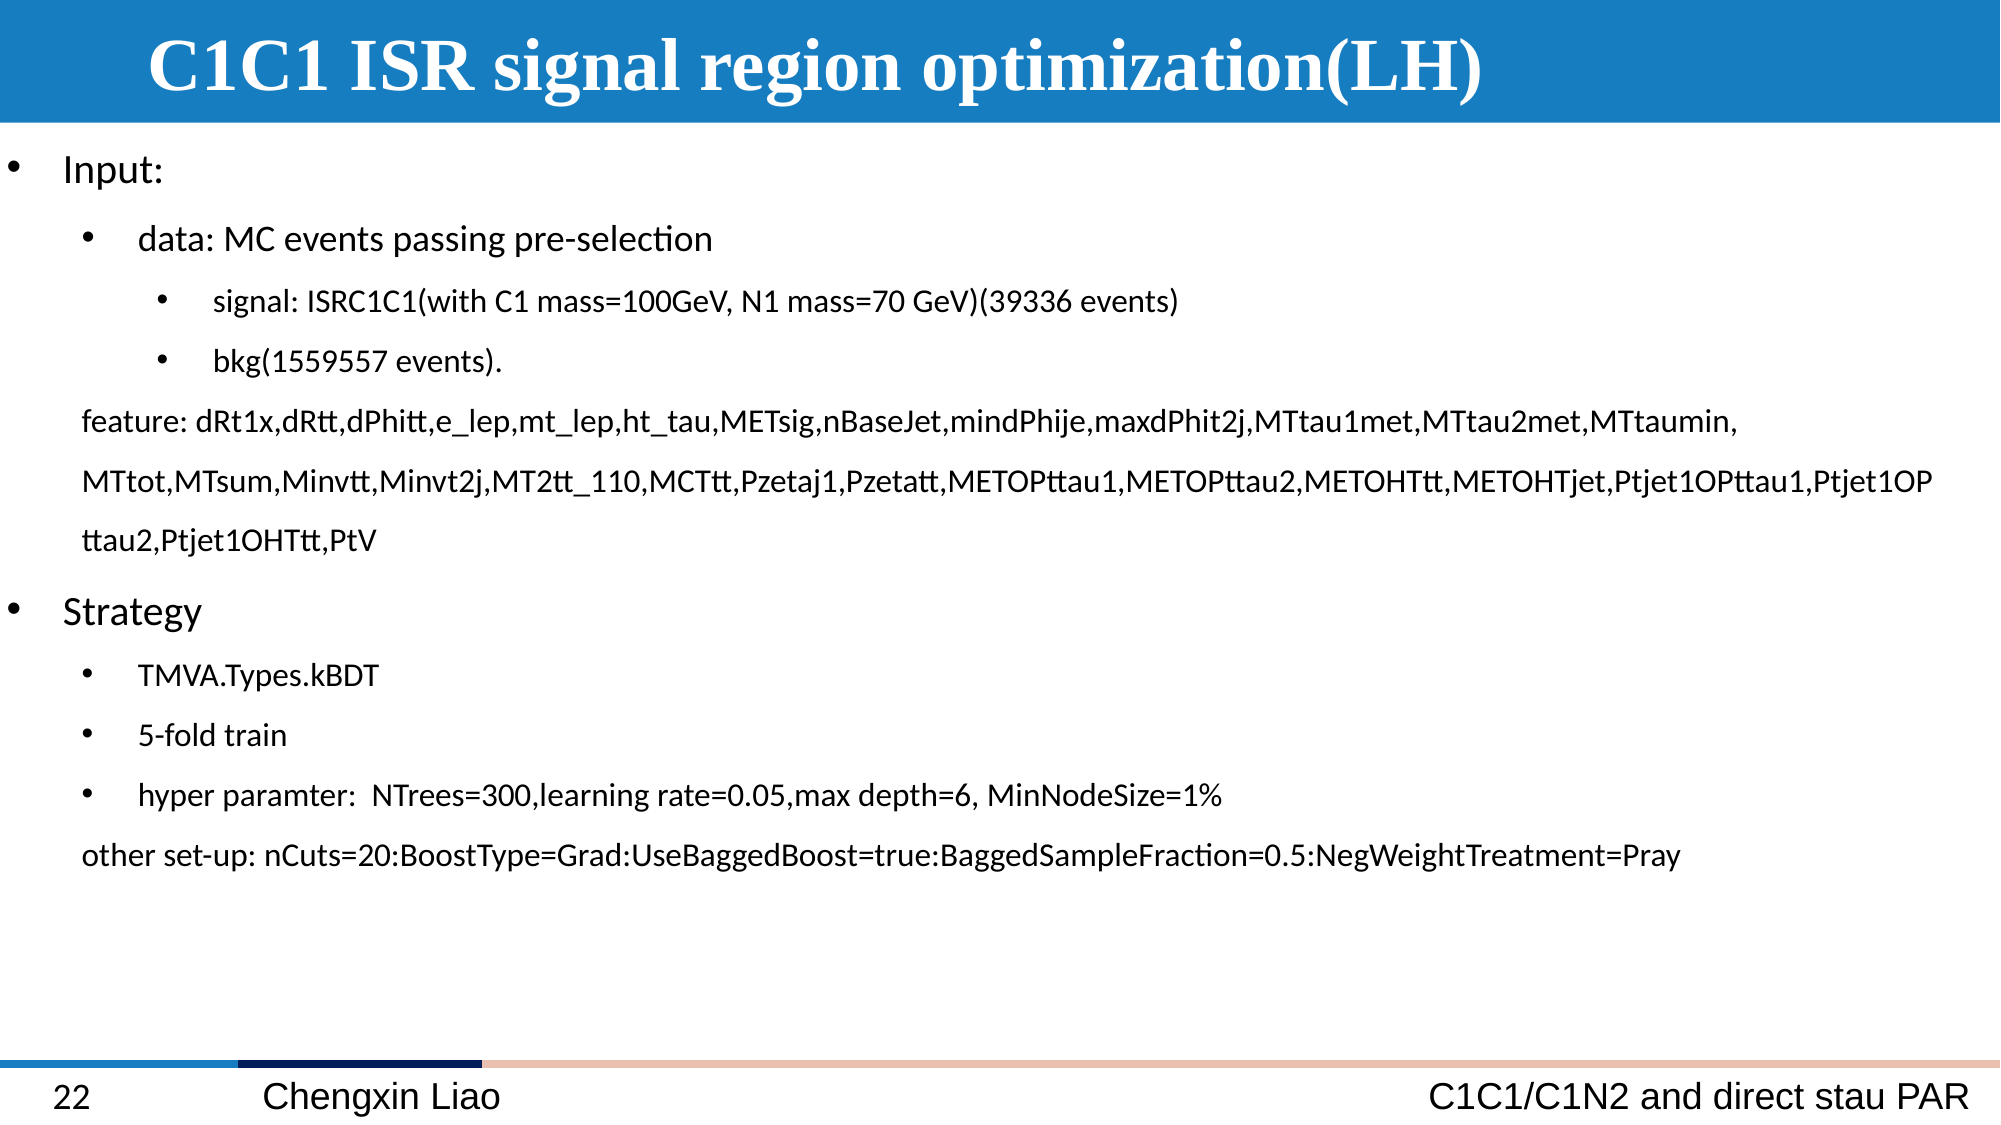

C1C1 ISR signal region optimization(LH)
Input:
data: MC events passing pre-selection
signal: ISRC1C1(with C1 mass=100GeV, N1 mass=70 GeV)(39336 events)
bkg(1559557 events).
feature: dRt1x,dRtt,dPhitt,e_lep,mt_lep,ht_tau,METsig,nBaseJet,mindPhije,maxdPhit2j,MTtau1met,MTtau2met,MTtaumin,
MTtot,MTsum,Minvtt,Minvt2j,MT2tt_110,MCTtt,Pzetaj1,Pzetatt,METOPttau1,METOPttau2,METOHTtt,METOHTjet,Ptjet1OPttau1,Ptjet1OPttau2,Ptjet1OHTtt,PtV
Strategy
TMVA.Types.kBDT
5-fold train
hyper paramter:  NTrees=300,learning rate=0.05,max depth=6, MinNodeSize=1%
other set-up: nCuts=20:BoostType=Grad:UseBaggedBoost=true:BaggedSampleFraction=0.5:NegWeightTreatment=Pray

22
Chengxin Liao
C1C1/C1N2 and direct stau PAR